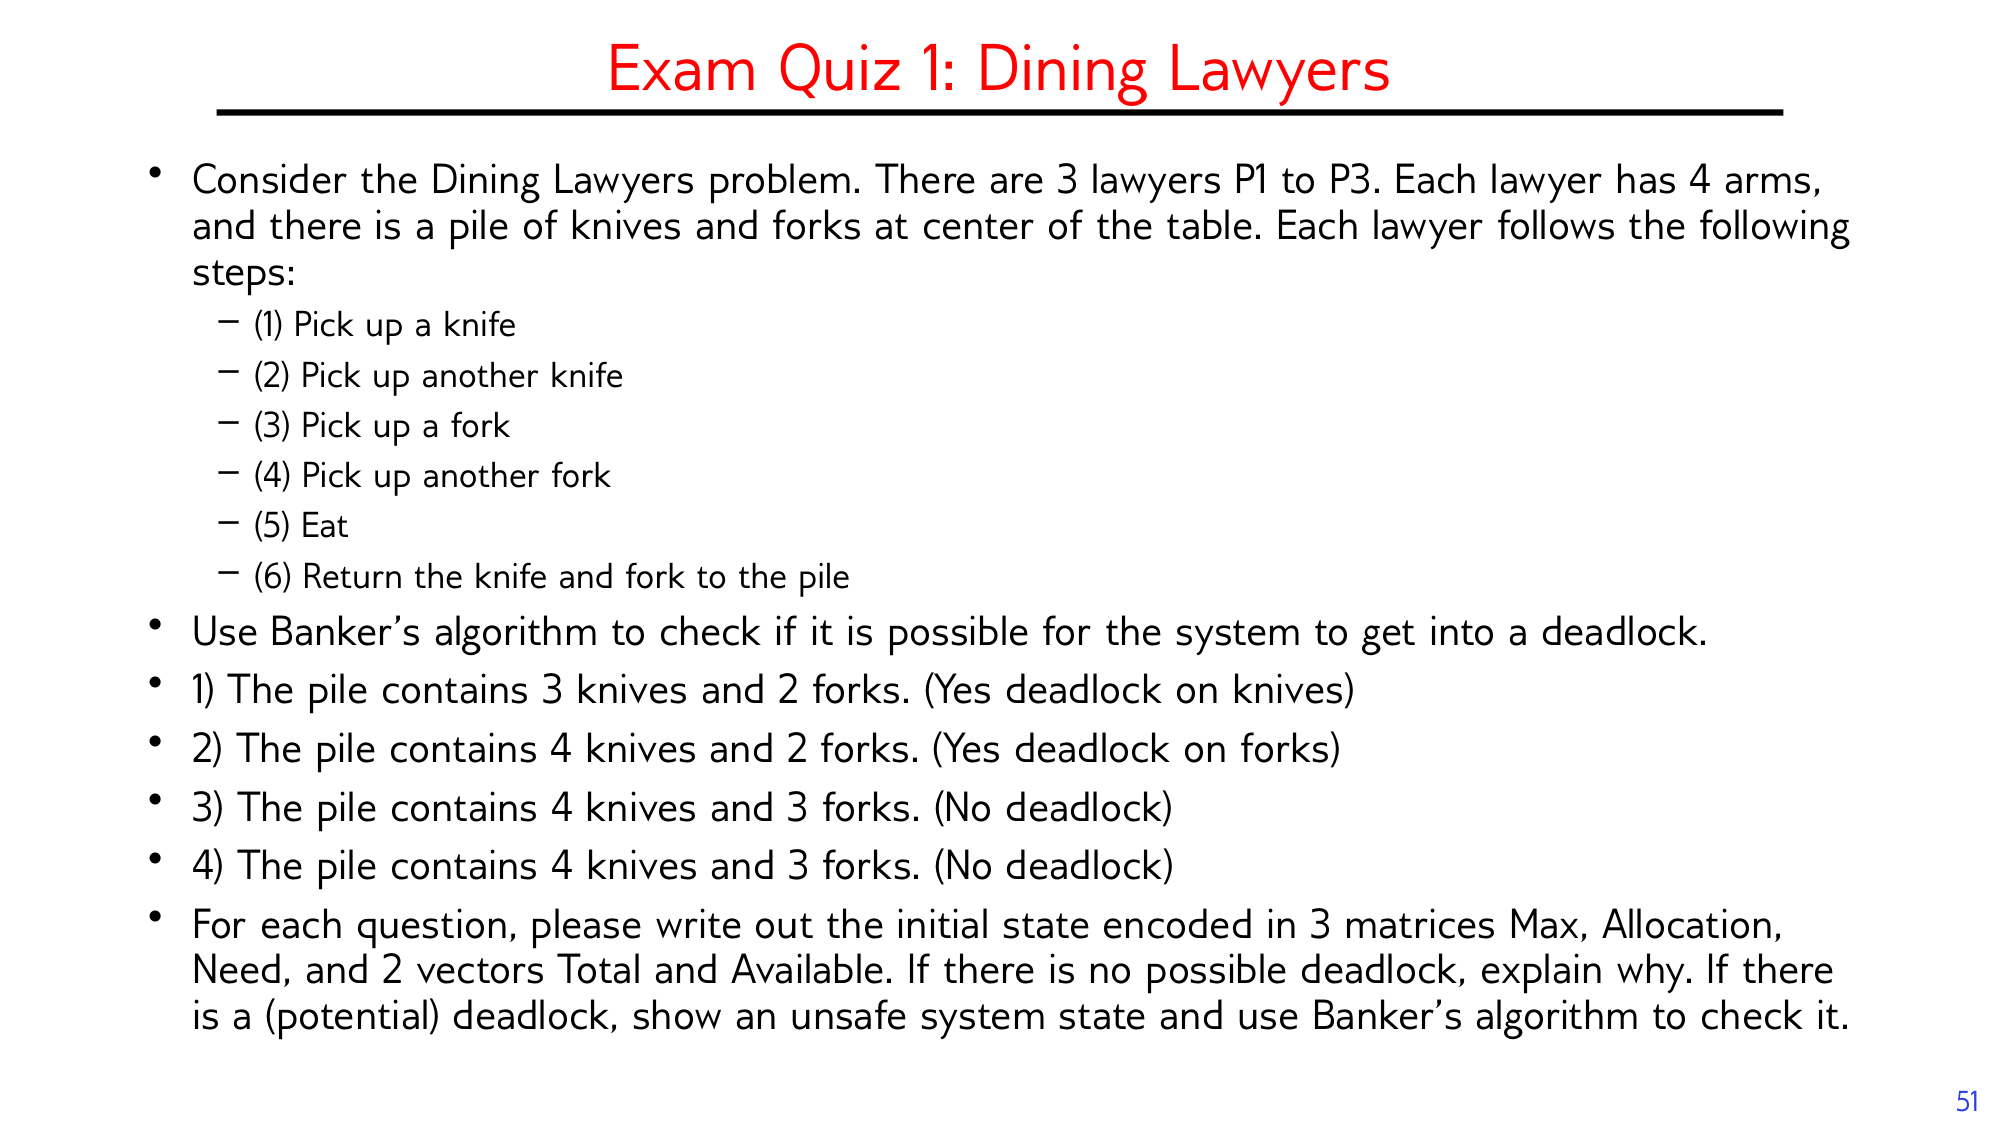

# Exam Quiz 1: Dining Lawyers
Consider the Dining Lawyers problem. There are 3 lawyers P1 to P3. Each lawyer has 4 arms, and there is a pile of knives and forks at center of the table. Each lawyer follows the following steps:
(1) Pick up a knife
(2) Pick up another knife
(3) Pick up a fork
(4) Pick up another fork
(5) Eat
(6) Return the knife and fork to the pile
Use Banker’s algorithm to check if it is possible for the system to get into a deadlock.
1) The pile contains 3 knives and 2 forks. (Yes deadlock on knives)
2) The pile contains 4 knives and 2 forks. (Yes deadlock on forks)
3) The pile contains 4 knives and 3 forks. (No deadlock)
4) The pile contains 4 knives and 3 forks. (No deadlock)
For each question, please write out the initial state encoded in 3 matrices Max, Allocation, Need, and 2 vectors Total and Available. If there is no possible deadlock, explain why. If there is a (potential) deadlock, show an unsafe system state and use Banker’s algorithm to check it.